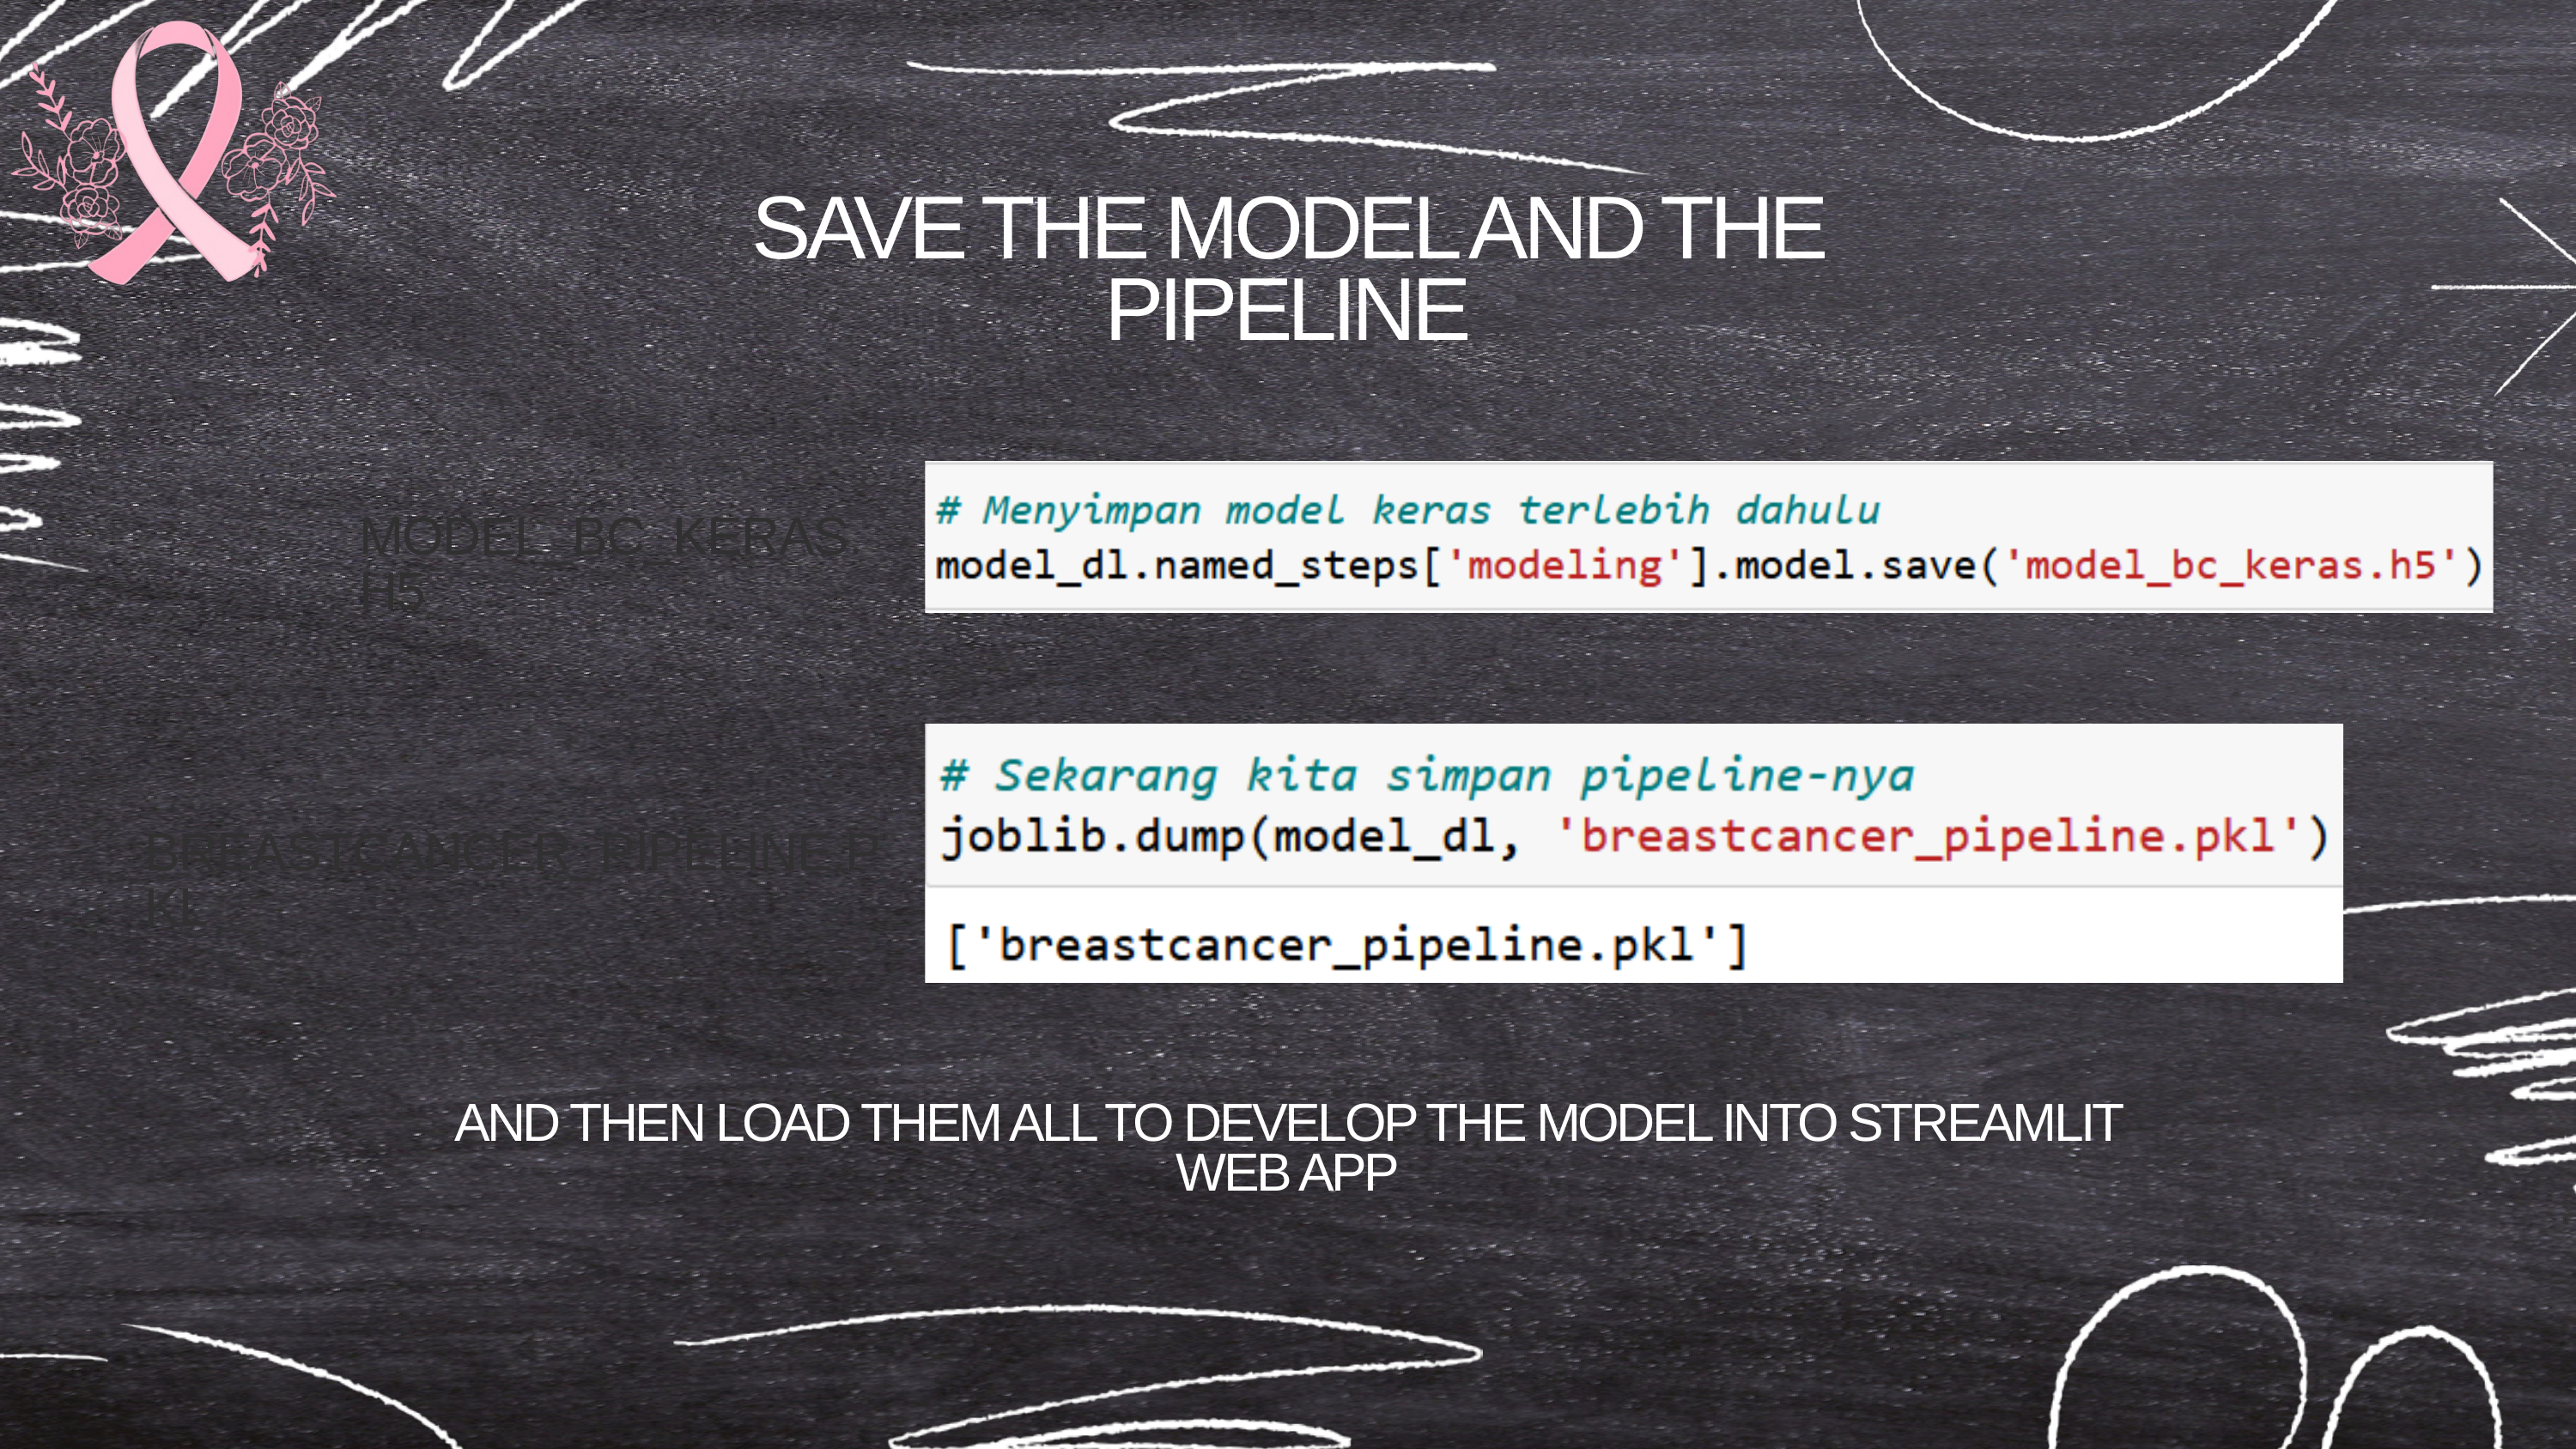

SAVE THE MODEL AND THE PIPELINE

MODEL_BC_KERAS.H5

BREASTCANCER_PIPELINE.PKL

AND THEN LOAD THEM ALL TO DEVELOP THE MODEL INTO STREAMLIT WEB APP